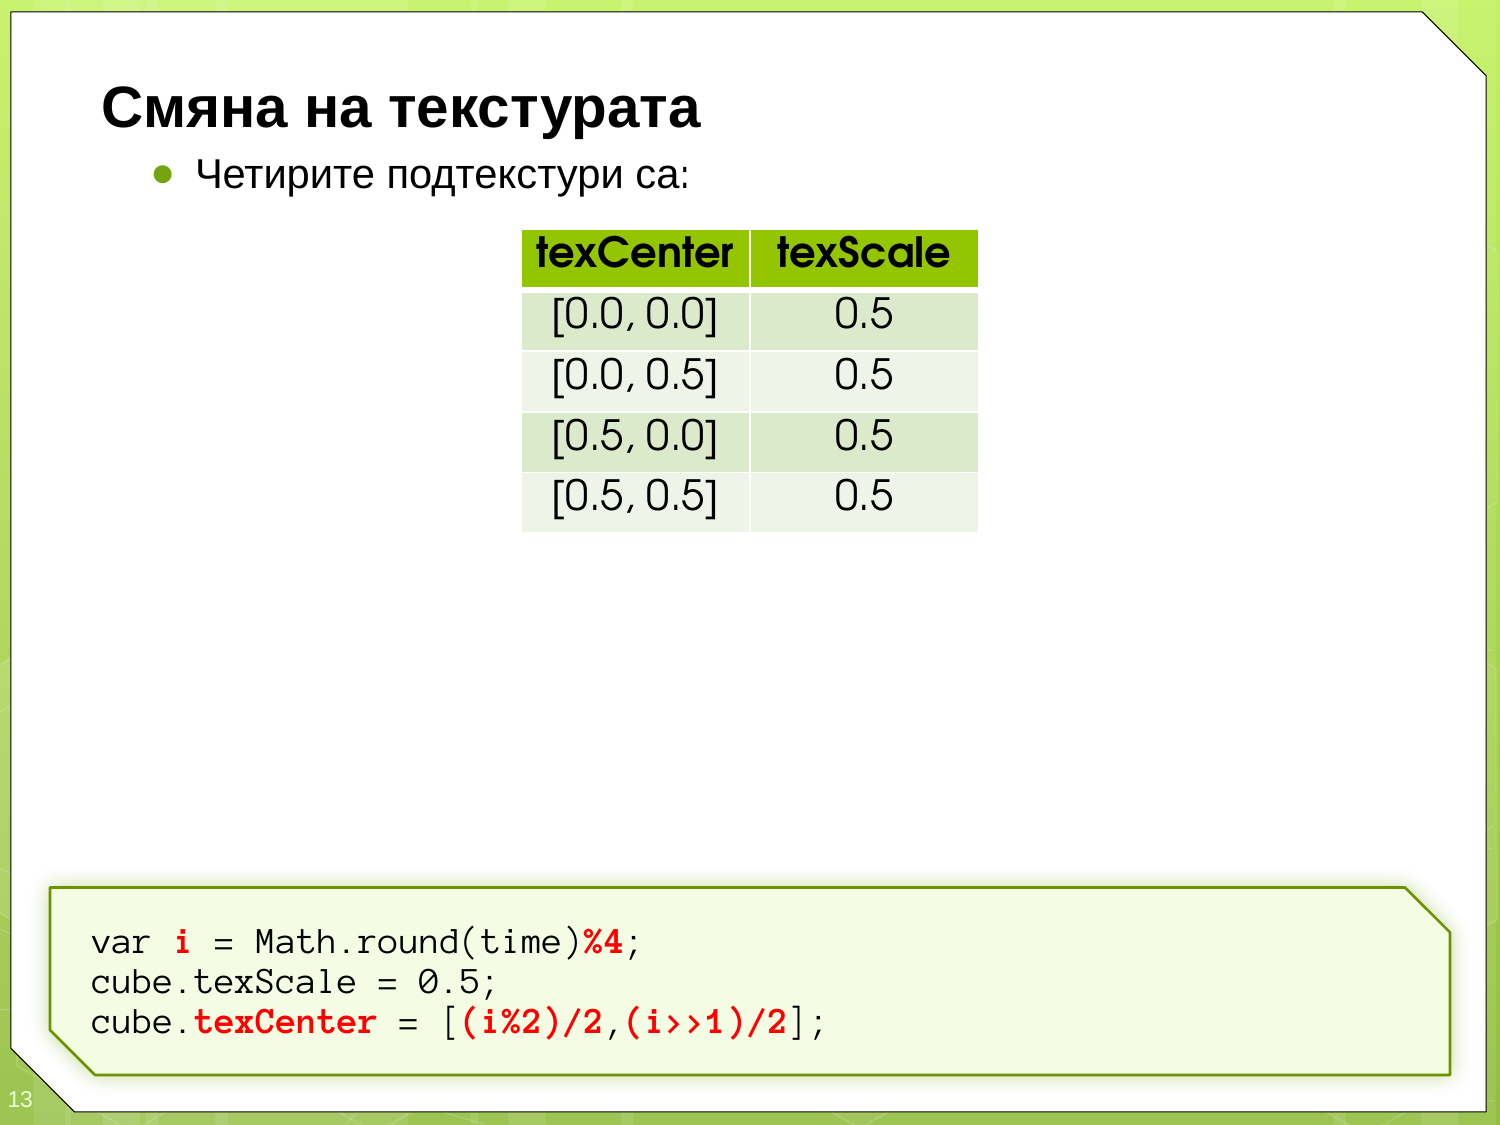

Смяна на текстурата
Четирите подтекстури са:

| texCenter | texScale |
| --- | --- |
| [0.0, 0.0] | 0.5 |
| [0.0, 0.5] | 0.5 |
| [0.5, 0.0] | 0.5 |
| [0.5, 0.5] | 0.5 |
var i = Math.round(time)%4;
cube.texScale = 0.5;
cube.texCenter = [(i%2)/2,(i>>1)/2];